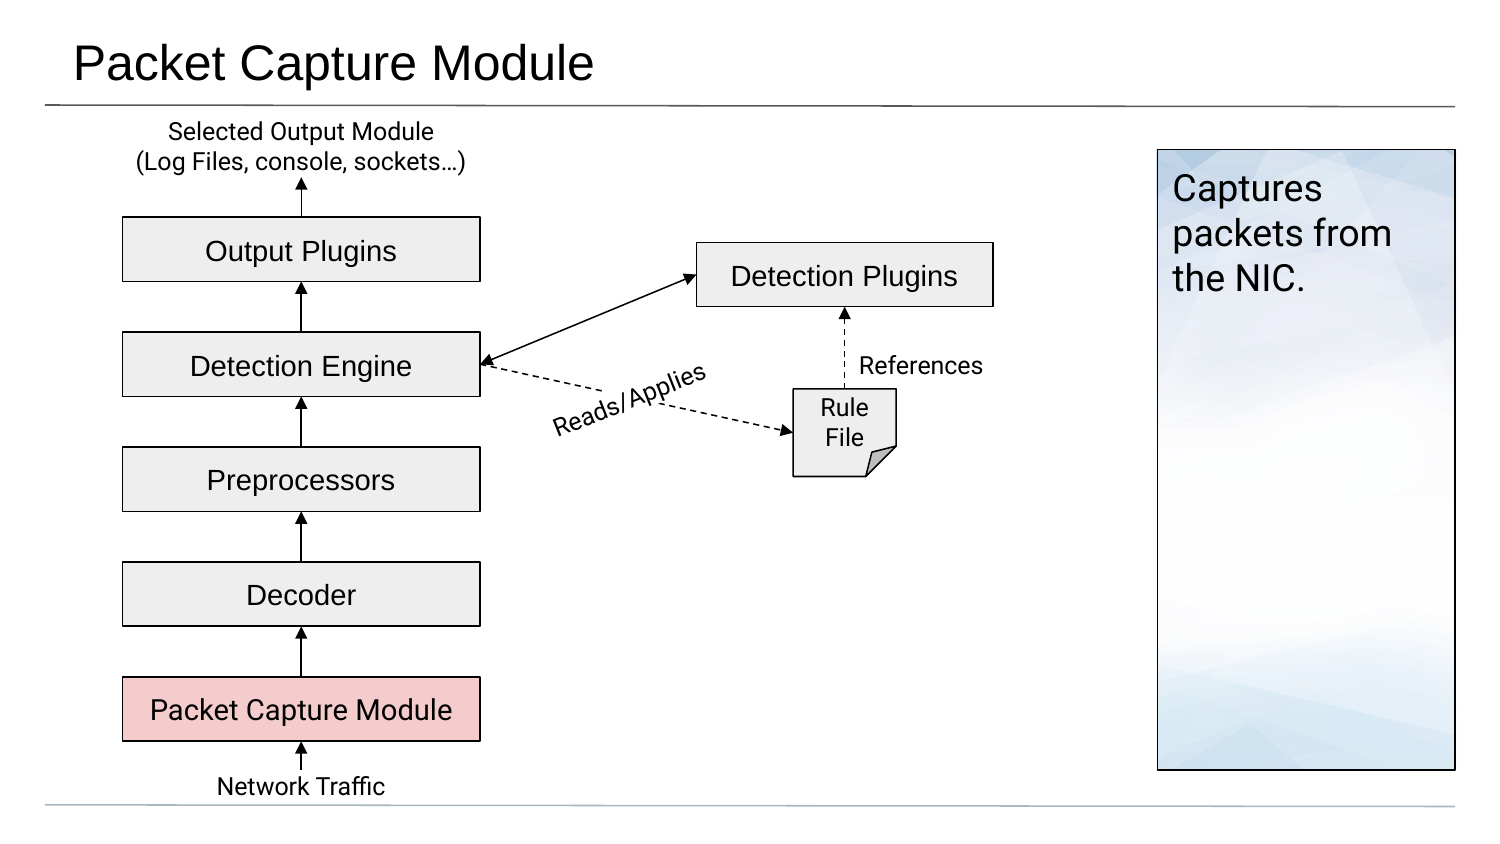

# Packet Capture Module
Selected Output Module
(Log Files, console, sockets…)
Captures packets from the NIC.

Output Plugins
Detection Plugins
Detection Engine
References
Reads/Applies
Rule File
Preprocessors
Decoder
Packet Capture Module
Network Traffic